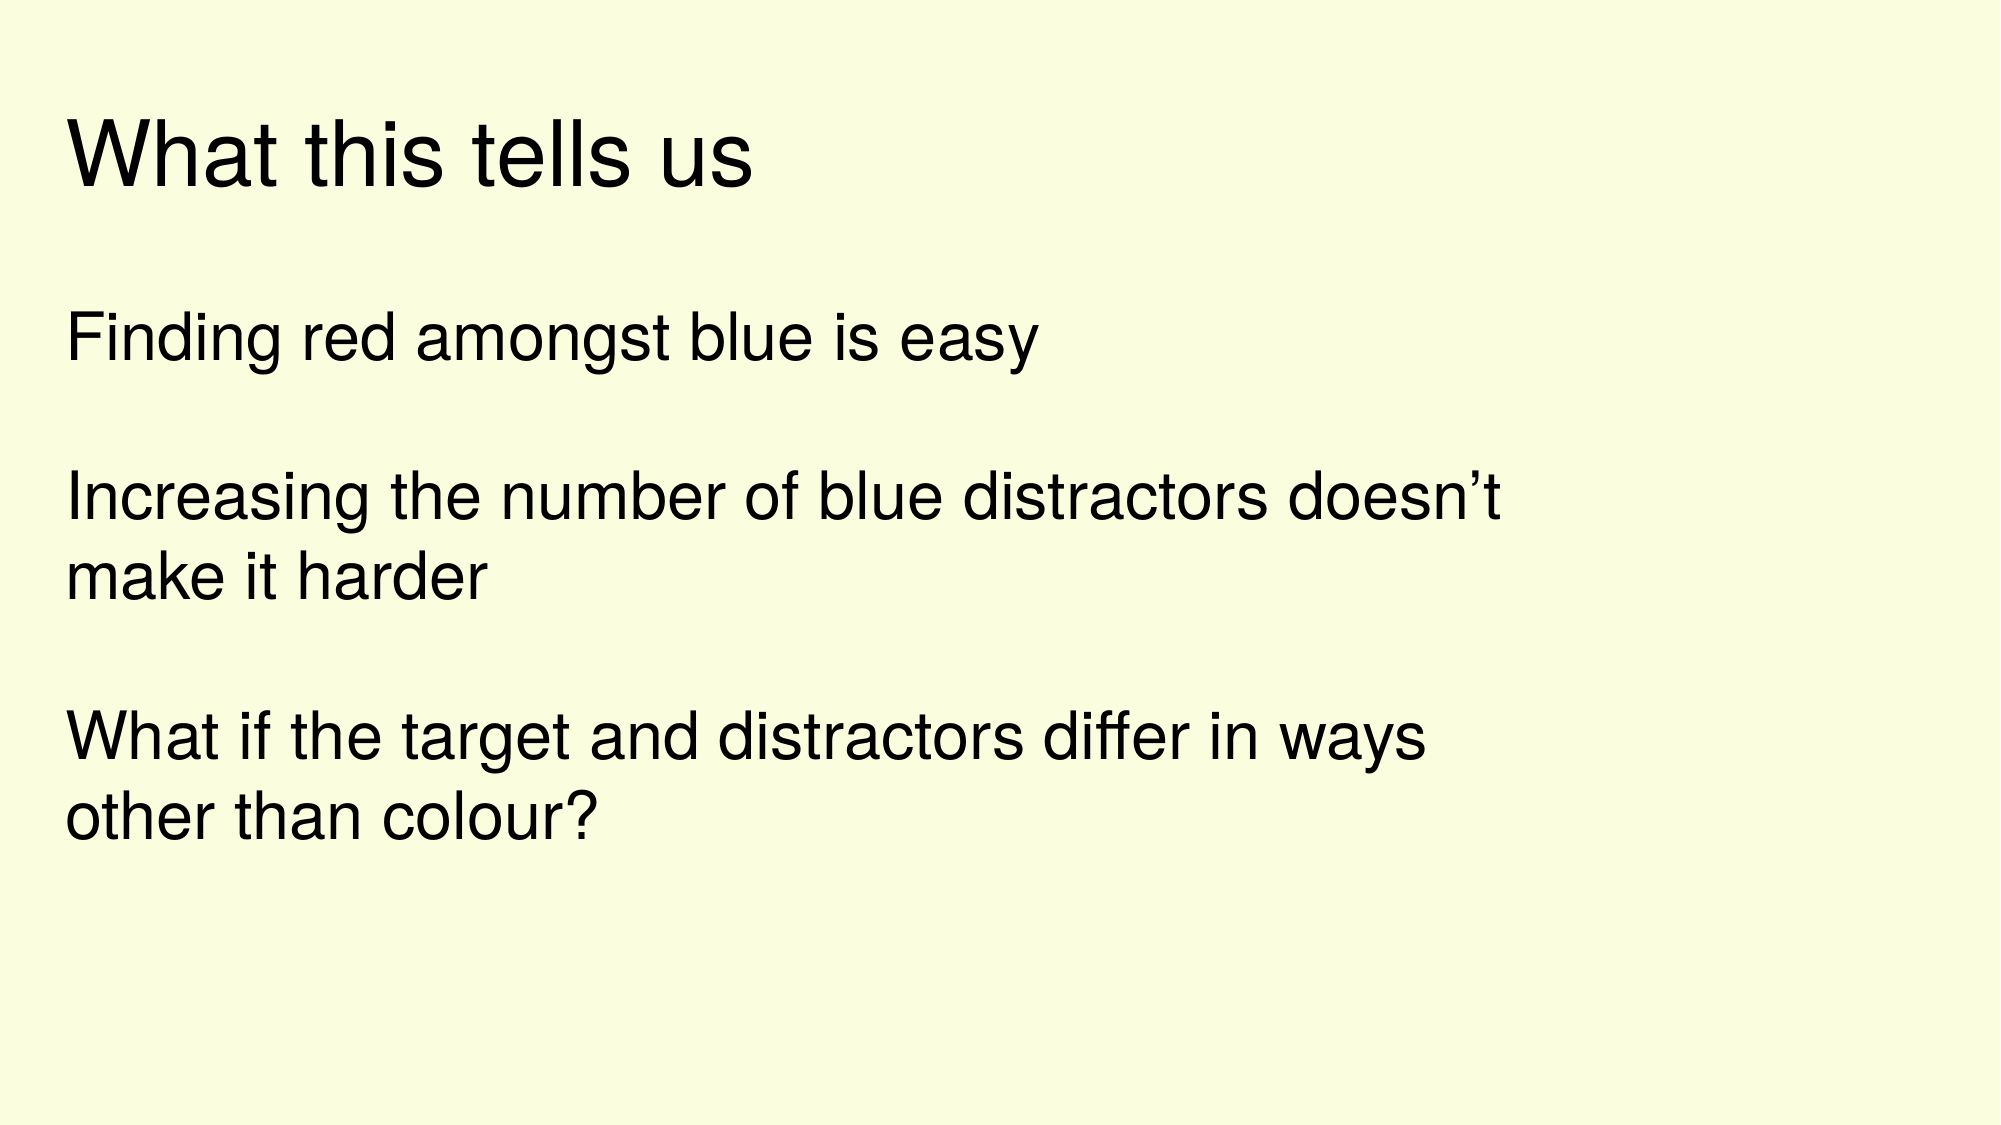

What this tells us
Finding red amongst blue is easy

Increasing the number of blue distractors doesn’t make it harder

What if the target and distractors differ in ways other than colour?